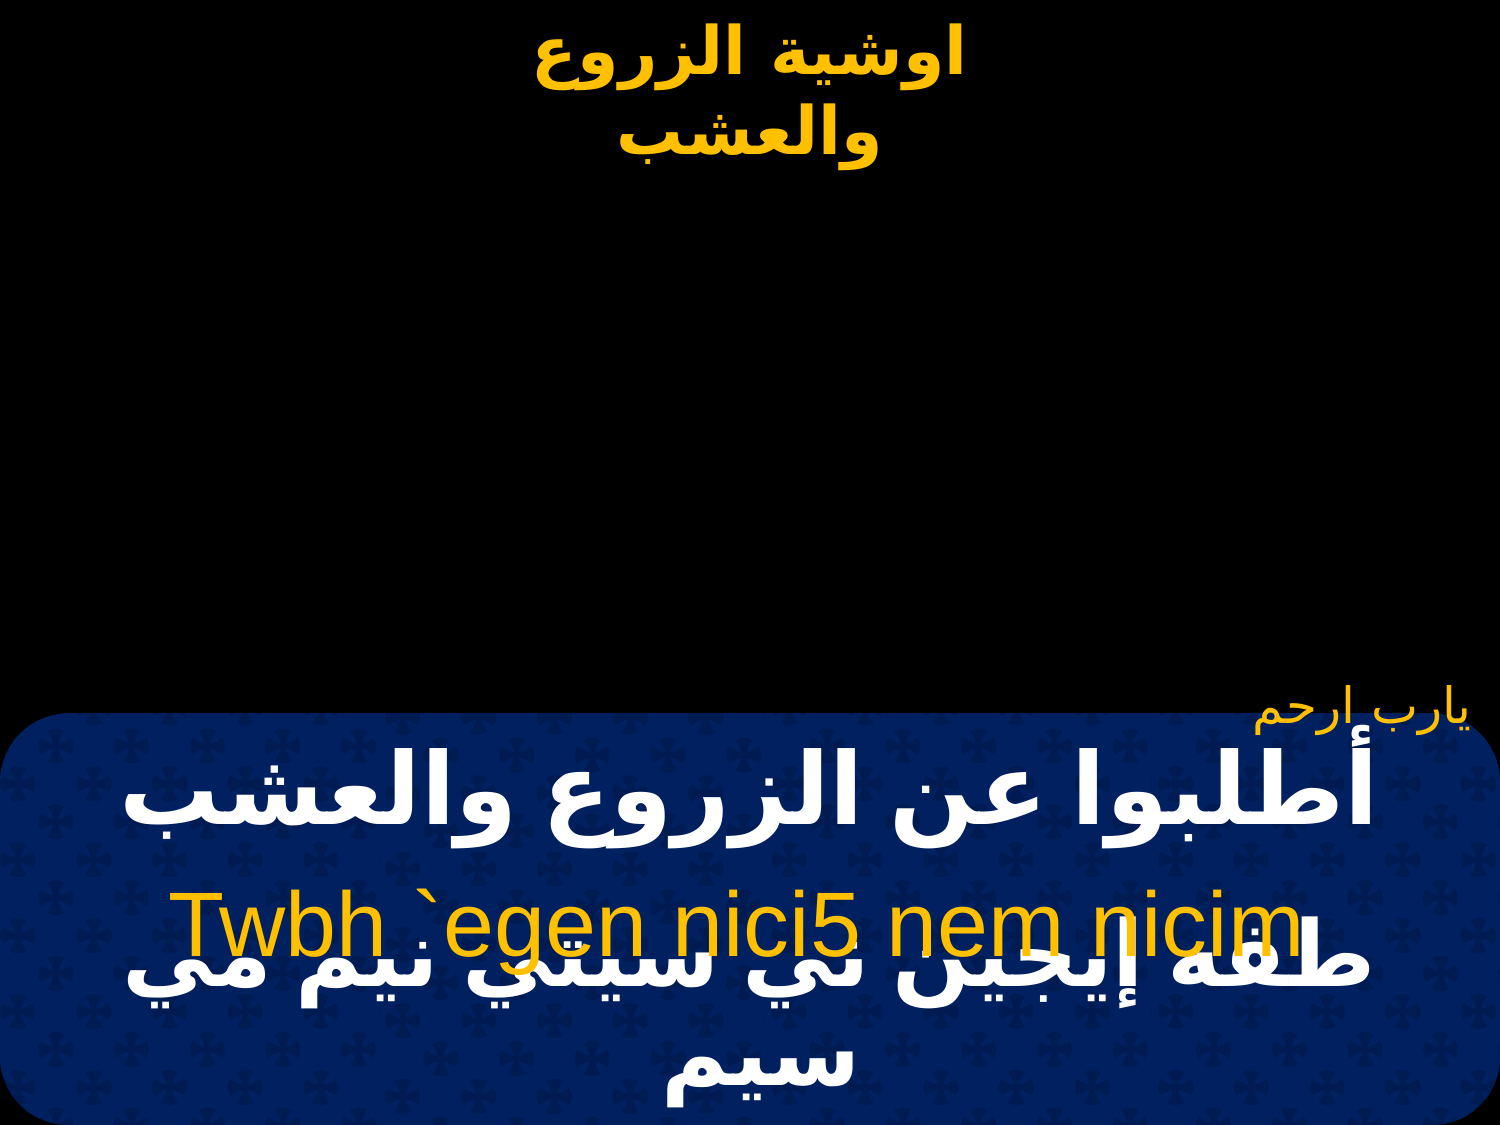

يارب ارحم
# أطلبوا عن الزروع والعشب
Twbh `egen nici5 nem nicim
طفه إيجين ني سيتي نيم مي سيم